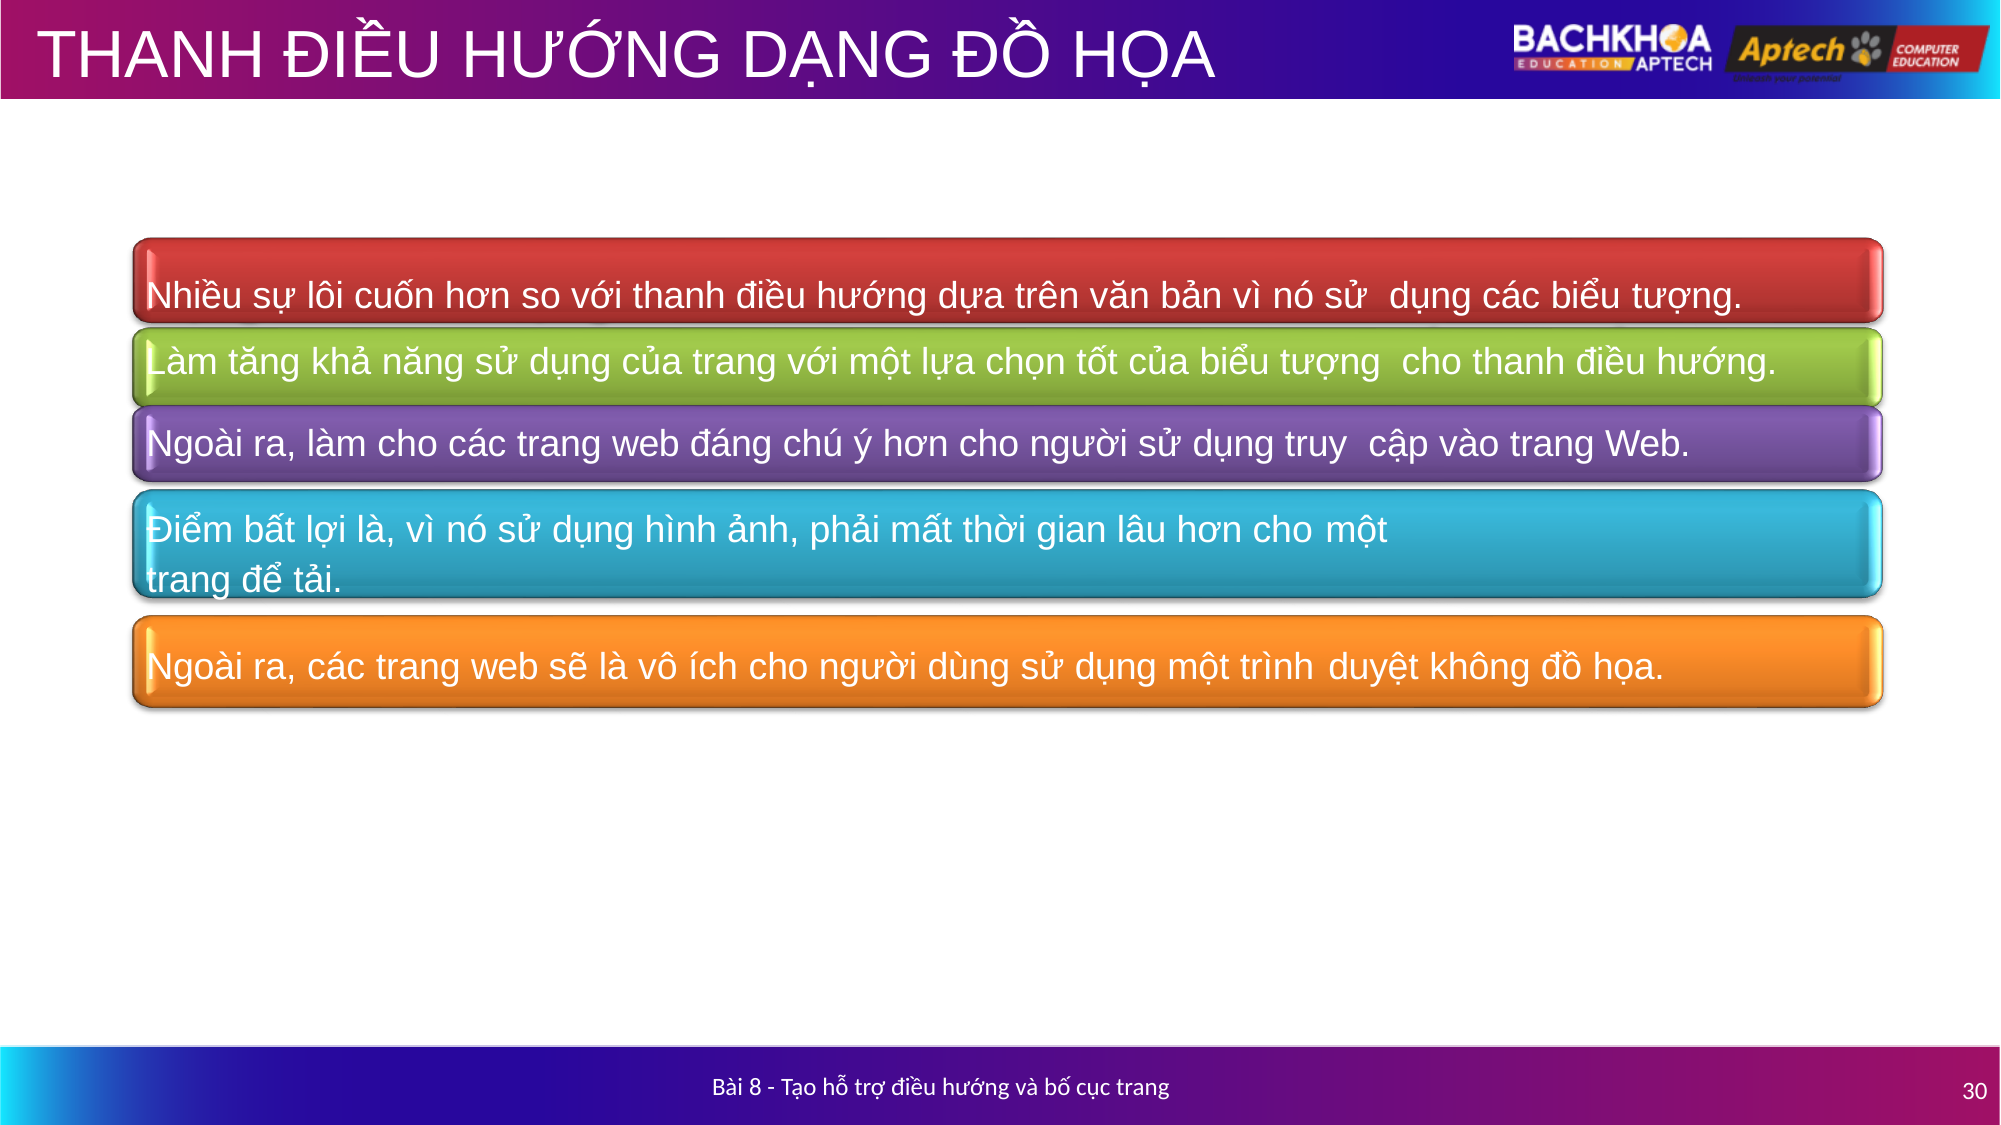

# THANH ĐIỀU HƯỚNG DẠNG ĐỒ HỌA

Nhiều sự lôi cuốn hơn so với thanh điều hướng dựa trên văn bản vì nó sử  dụng các biểu tượng.
Làm tăng khả năng sử dụng của trang với một lựa chọn tốt của biểu tượng  cho thanh điều hướng.
Ngoài ra, làm cho các trang web đáng chú ý hơn cho người sử dụng truy  cập vào trang Web.
Điểm bất lợi là, vì nó sử dụng hình ảnh, phải mất thời gian lâu hơn cho một
trang để tải.
Ngoài ra, các trang web sẽ là vô ích cho người dùng sử dụng một trình duyệt không đồ họa.

Bài 8 - Tạo hỗ trợ điều hướng và bố cục trang
30